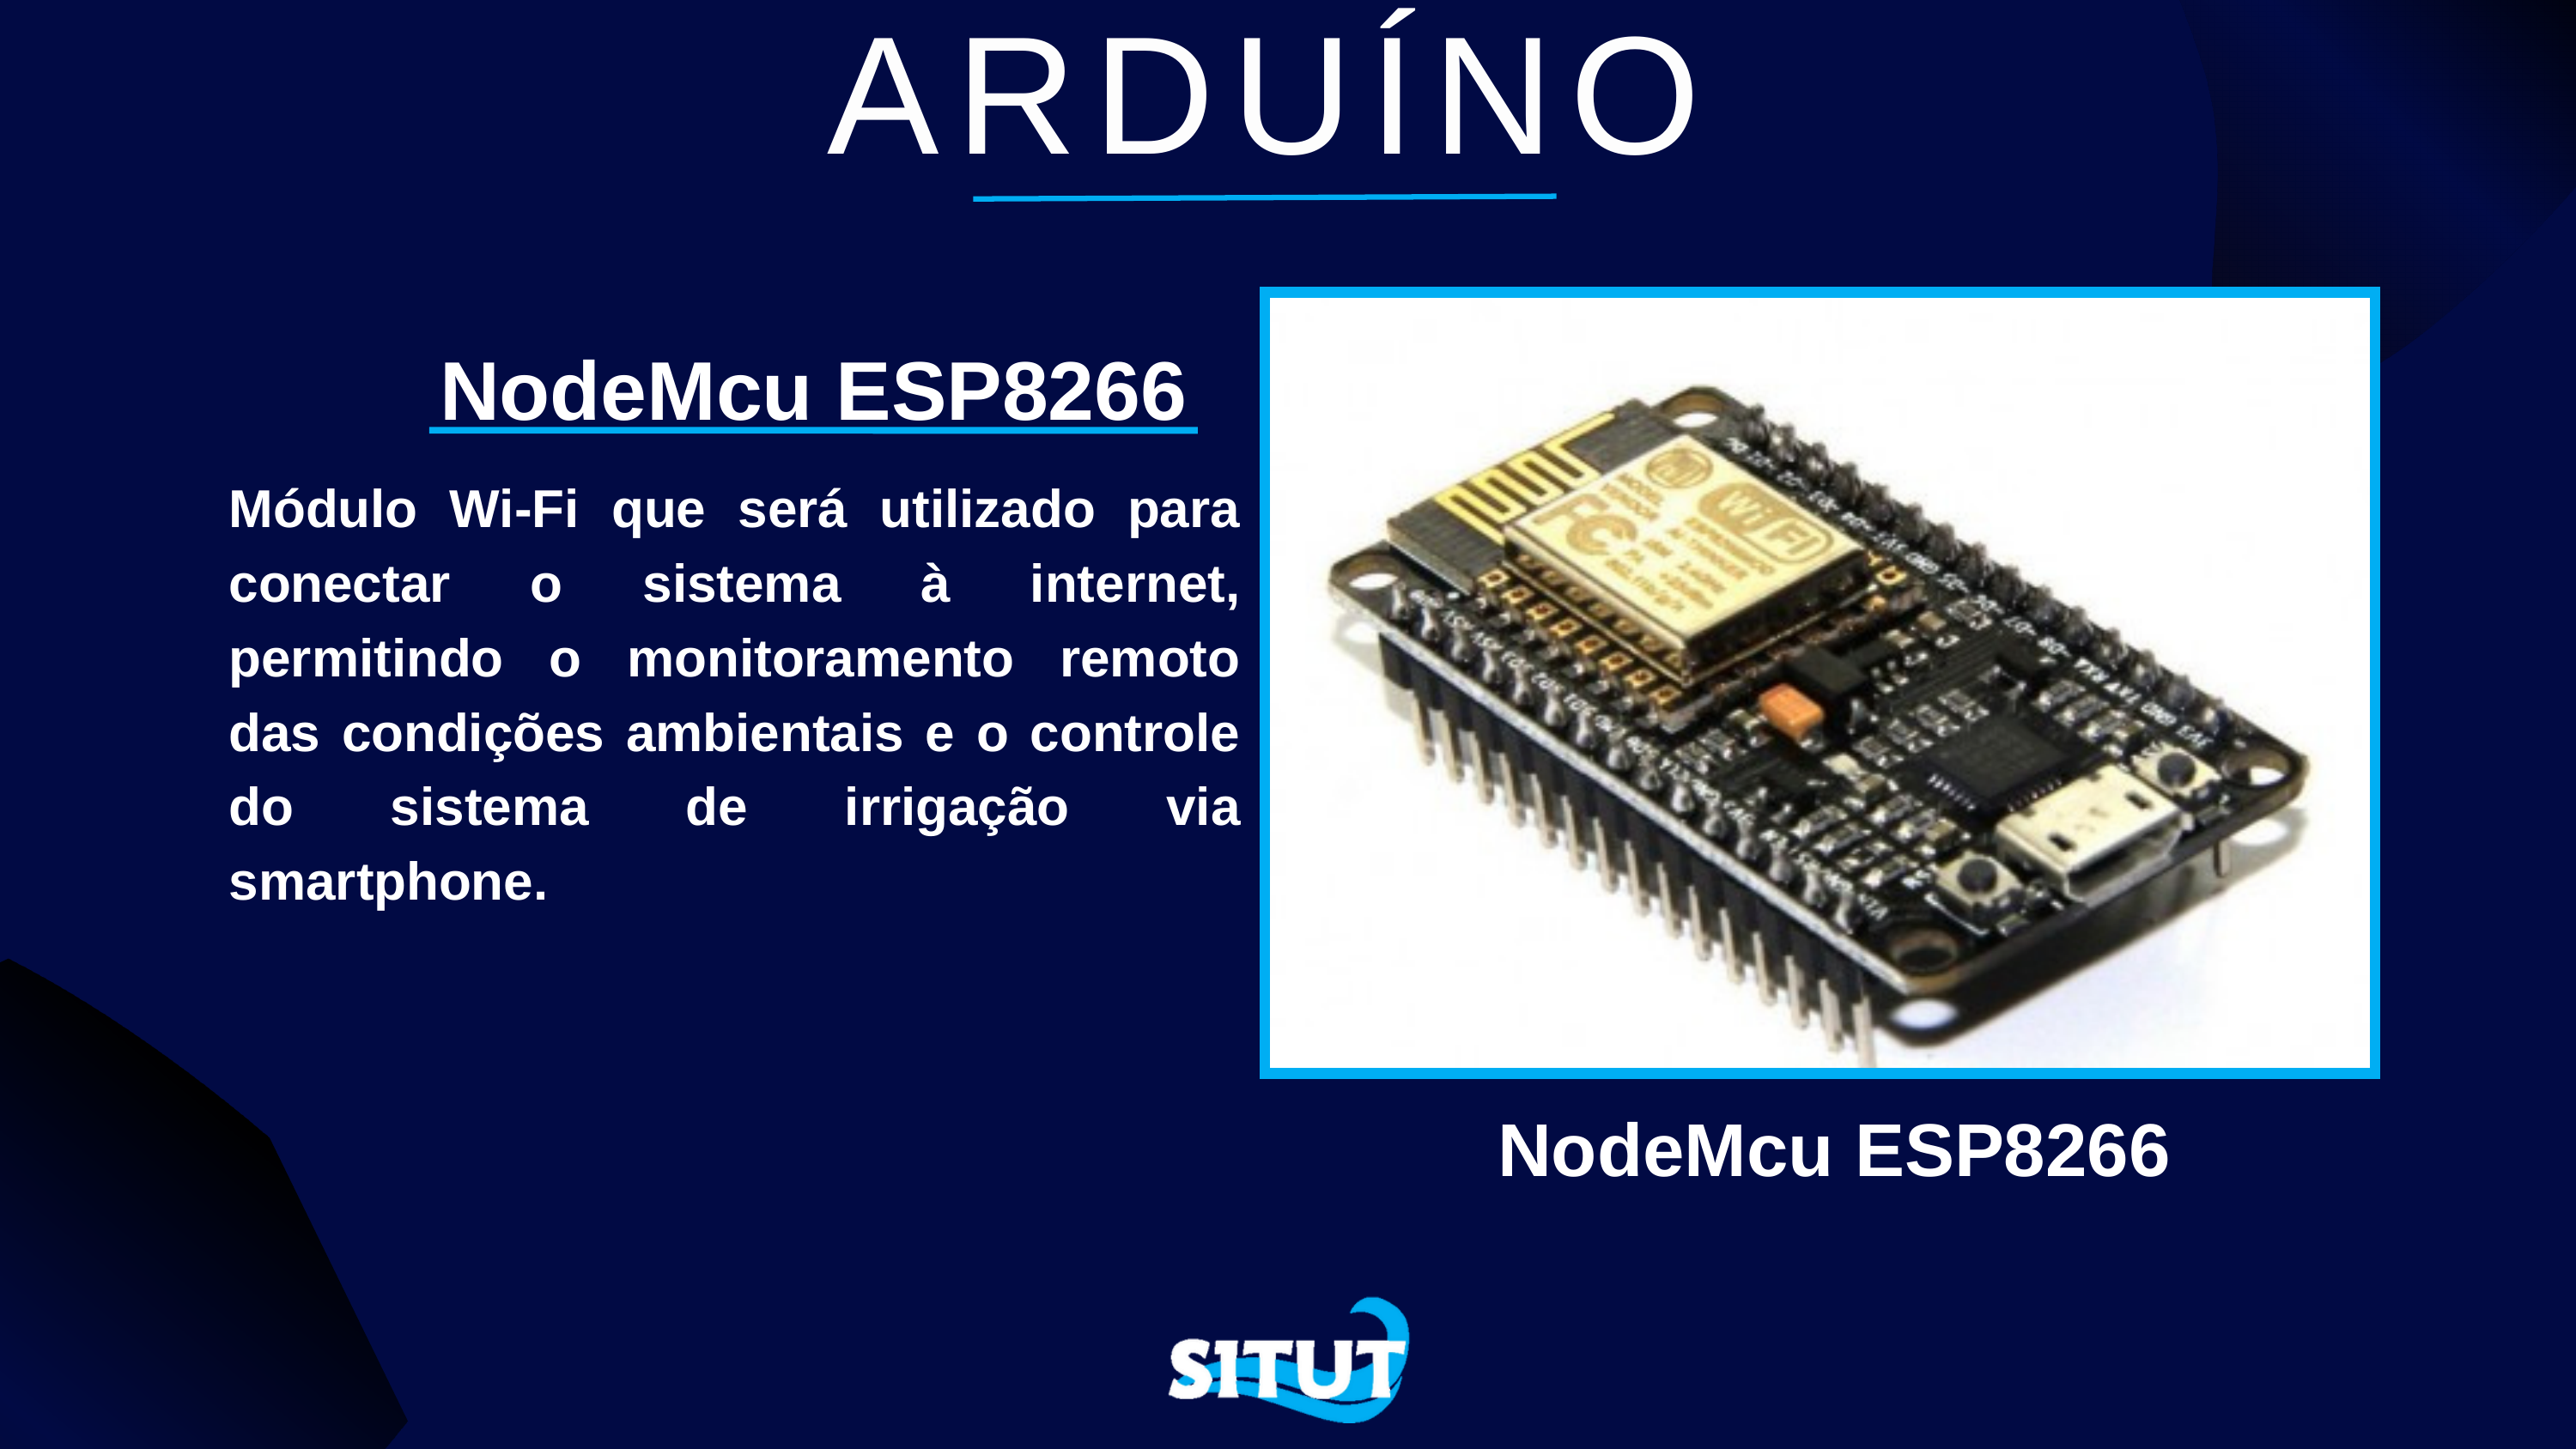

ARDUÍNO

NodeMcu ESP8266

Módulo Wi-Fi que será utilizado para conectar o sistema à internet, permitindo o monitoramento remoto das condições ambientais e o controle do sistema de irrigação via smartphone.

NodeMcu ESP8266